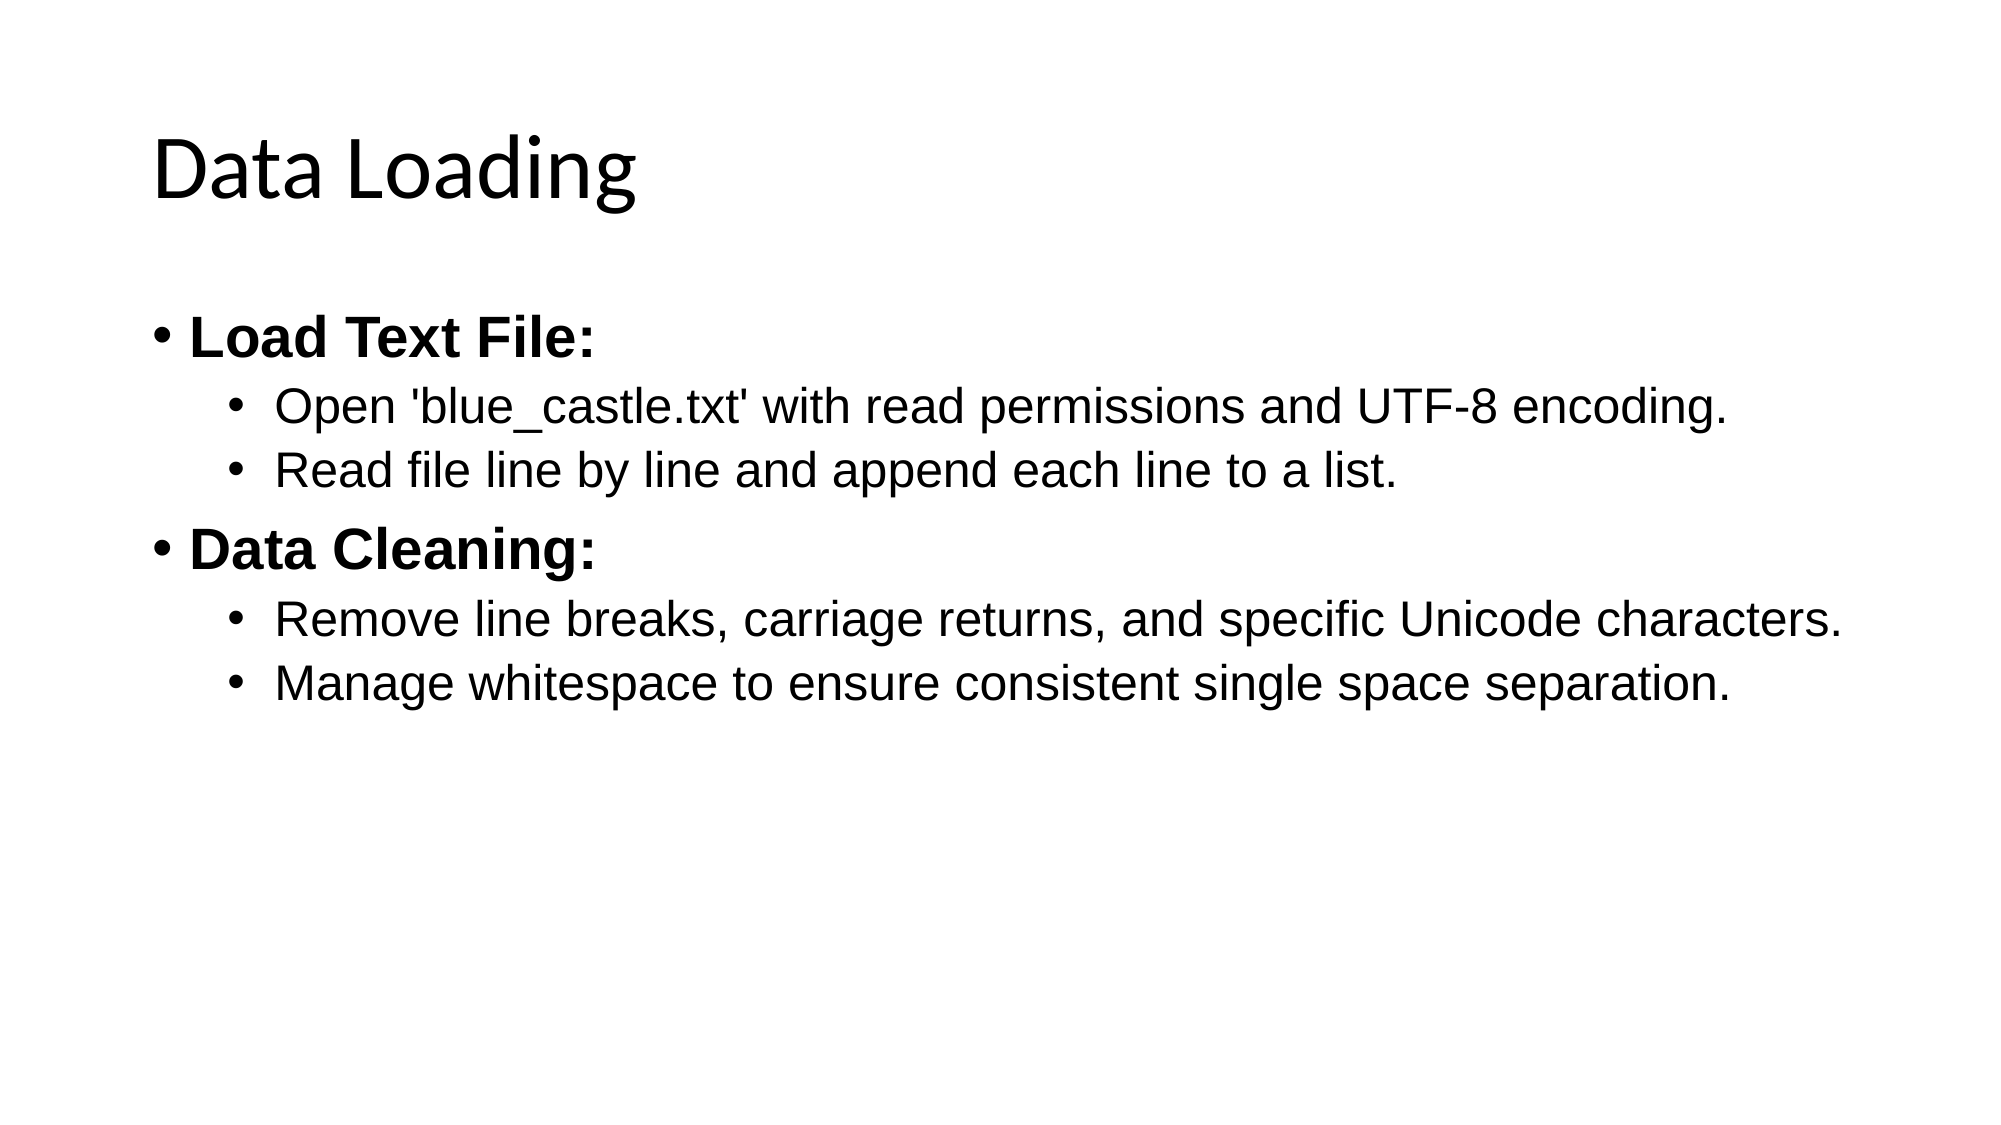

# Data Loading
Load Text File:
Open 'blue_castle.txt' with read permissions and UTF-8 encoding.
Read file line by line and append each line to a list.
Data Cleaning:
Remove line breaks, carriage returns, and specific Unicode characters.
Manage whitespace to ensure consistent single space separation.